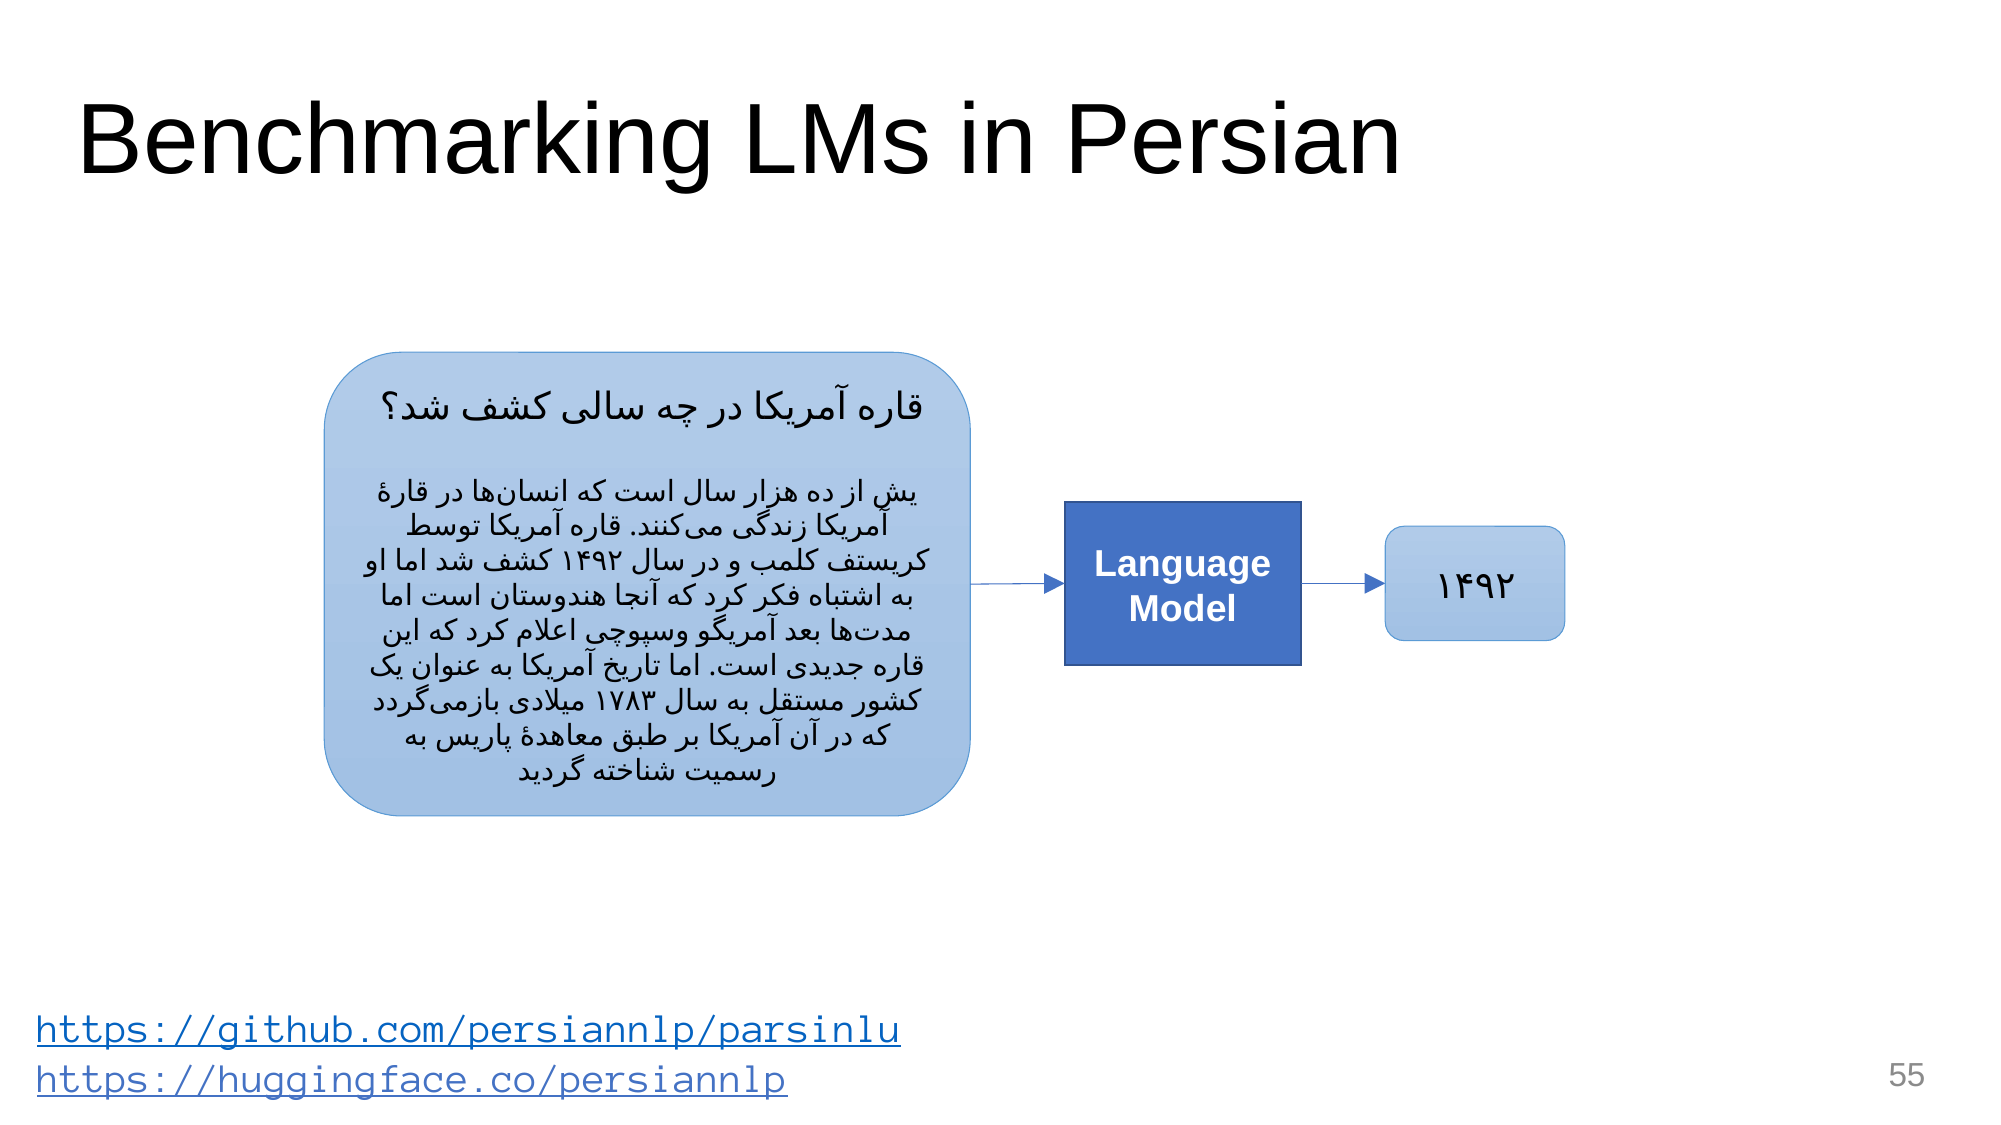

# Benchmarking LMs in Persian
قاره آمریکا در چه سالی کشف شد؟
یش از ده هزار سال است که انسان‌ها در قارهٔ آمریکا زندگی می‌کنند. قاره آمریکا توسط کریستف کلمب و در سال ۱۴۹۲ کشف شد اما او به اشتباه فکر کرد که آنجا هندوستان است اما مدت‌ها بعد آمریگو وسپوچی اعلام کرد که این قاره جدیدی است. اما تاریخ آمریکا به عنوان یک کشور مستقل به سال ۱۷۸۳ میلادی بازمی‌گردد که در آن آمریکا بر طبق معاهدهٔ پاریس به رسمیت شناخته گردید
Language Model
۱۴۹۲
https://github.com/persiannlp/parsinlu
https://huggingface.co/persiannlp
55